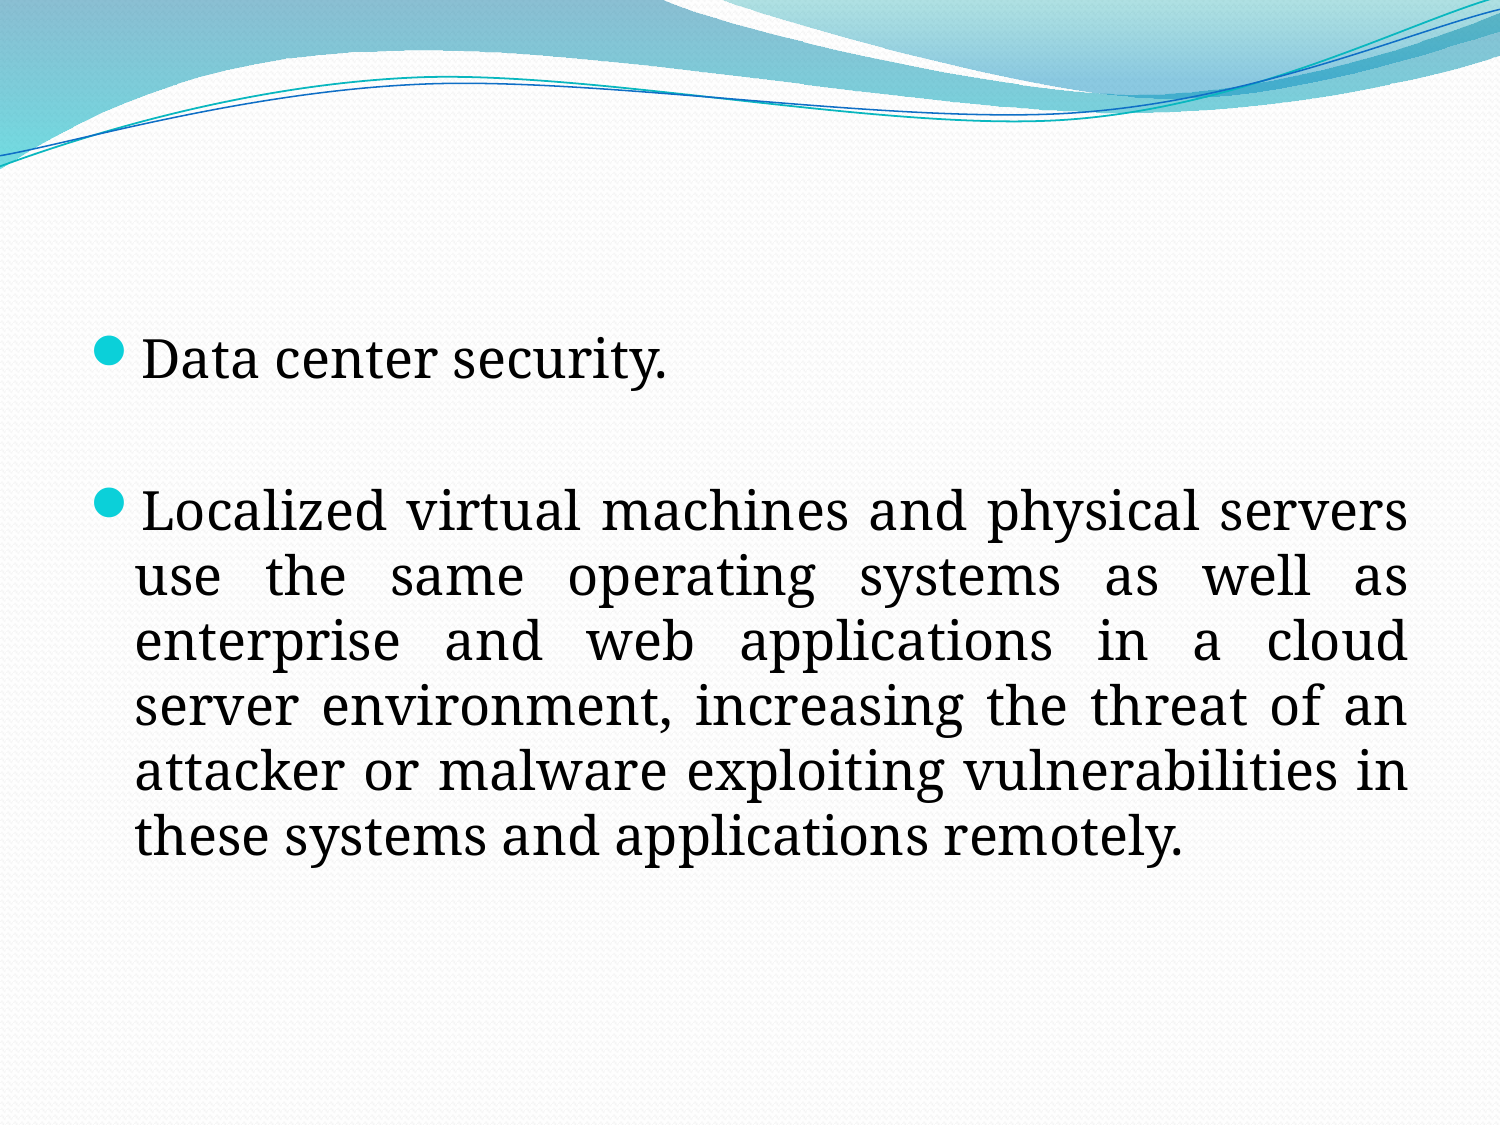

#
Data center security.

Localized virtual machines and physical servers use the same operating systems as well as enterprise and web applications in a cloud server environment, increasing the threat of an attacker or malware exploiting vulnerabilities in these systems and applications remotely.